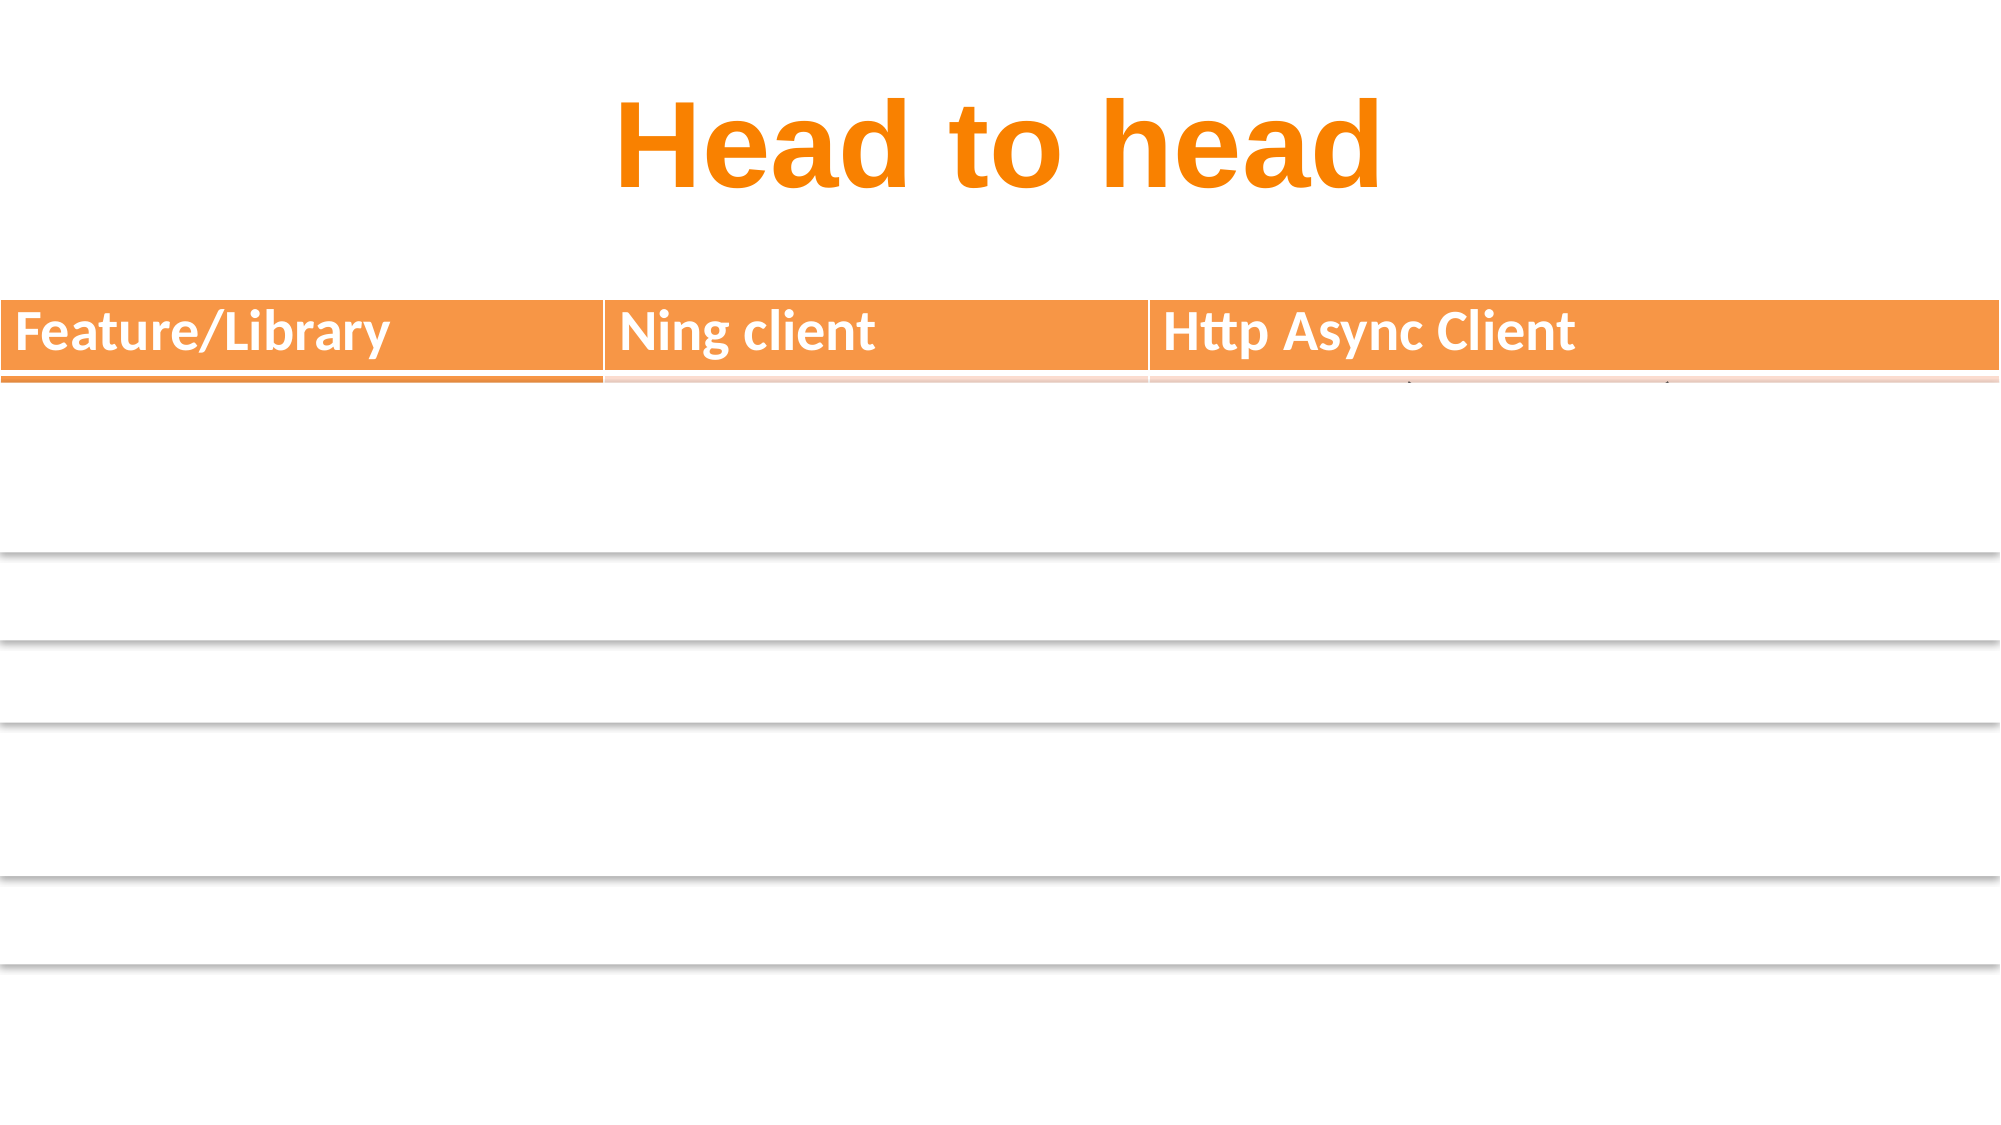

# Head to head
| Feature/Library | Ning client | Http Async Client |
| --- | --- | --- |
| Maturity | Good | Very new (early 2014) |
| Download cancelation | Easy | With bugs |
| Progress hooks | Events not granular enough | Just use onByteReceived() |
| Documentation | A bit sparse | Minimal |
| Server-side counterpart | None, client only | org.apache.httpcomponents httpcore-nio |